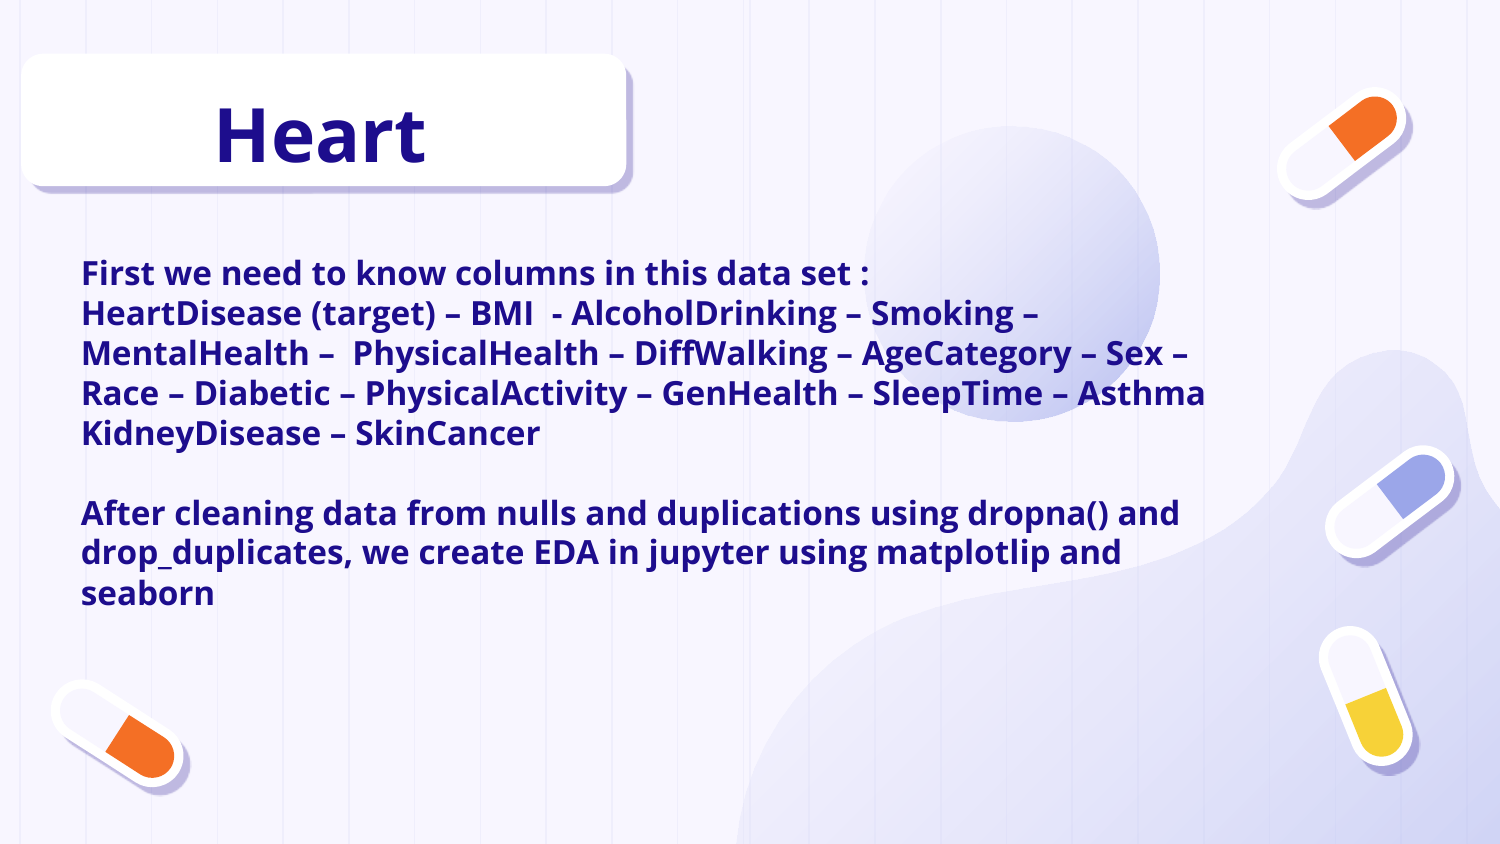

Heart

First we need to know columns in this data set :
HeartDisease (target) – BMI  - AlcoholDrinking – Smoking – MentalHealth –  PhysicalHealth – DiffWalking – AgeCategory – Sex – Race – Diabetic – PhysicalActivity – GenHealth – SleepTime – Asthma KidneyDisease – SkinCancer

After cleaning data from nulls and duplications using dropna() and drop_duplicates, we create EDA in jupyter using matplotlip and seaborn